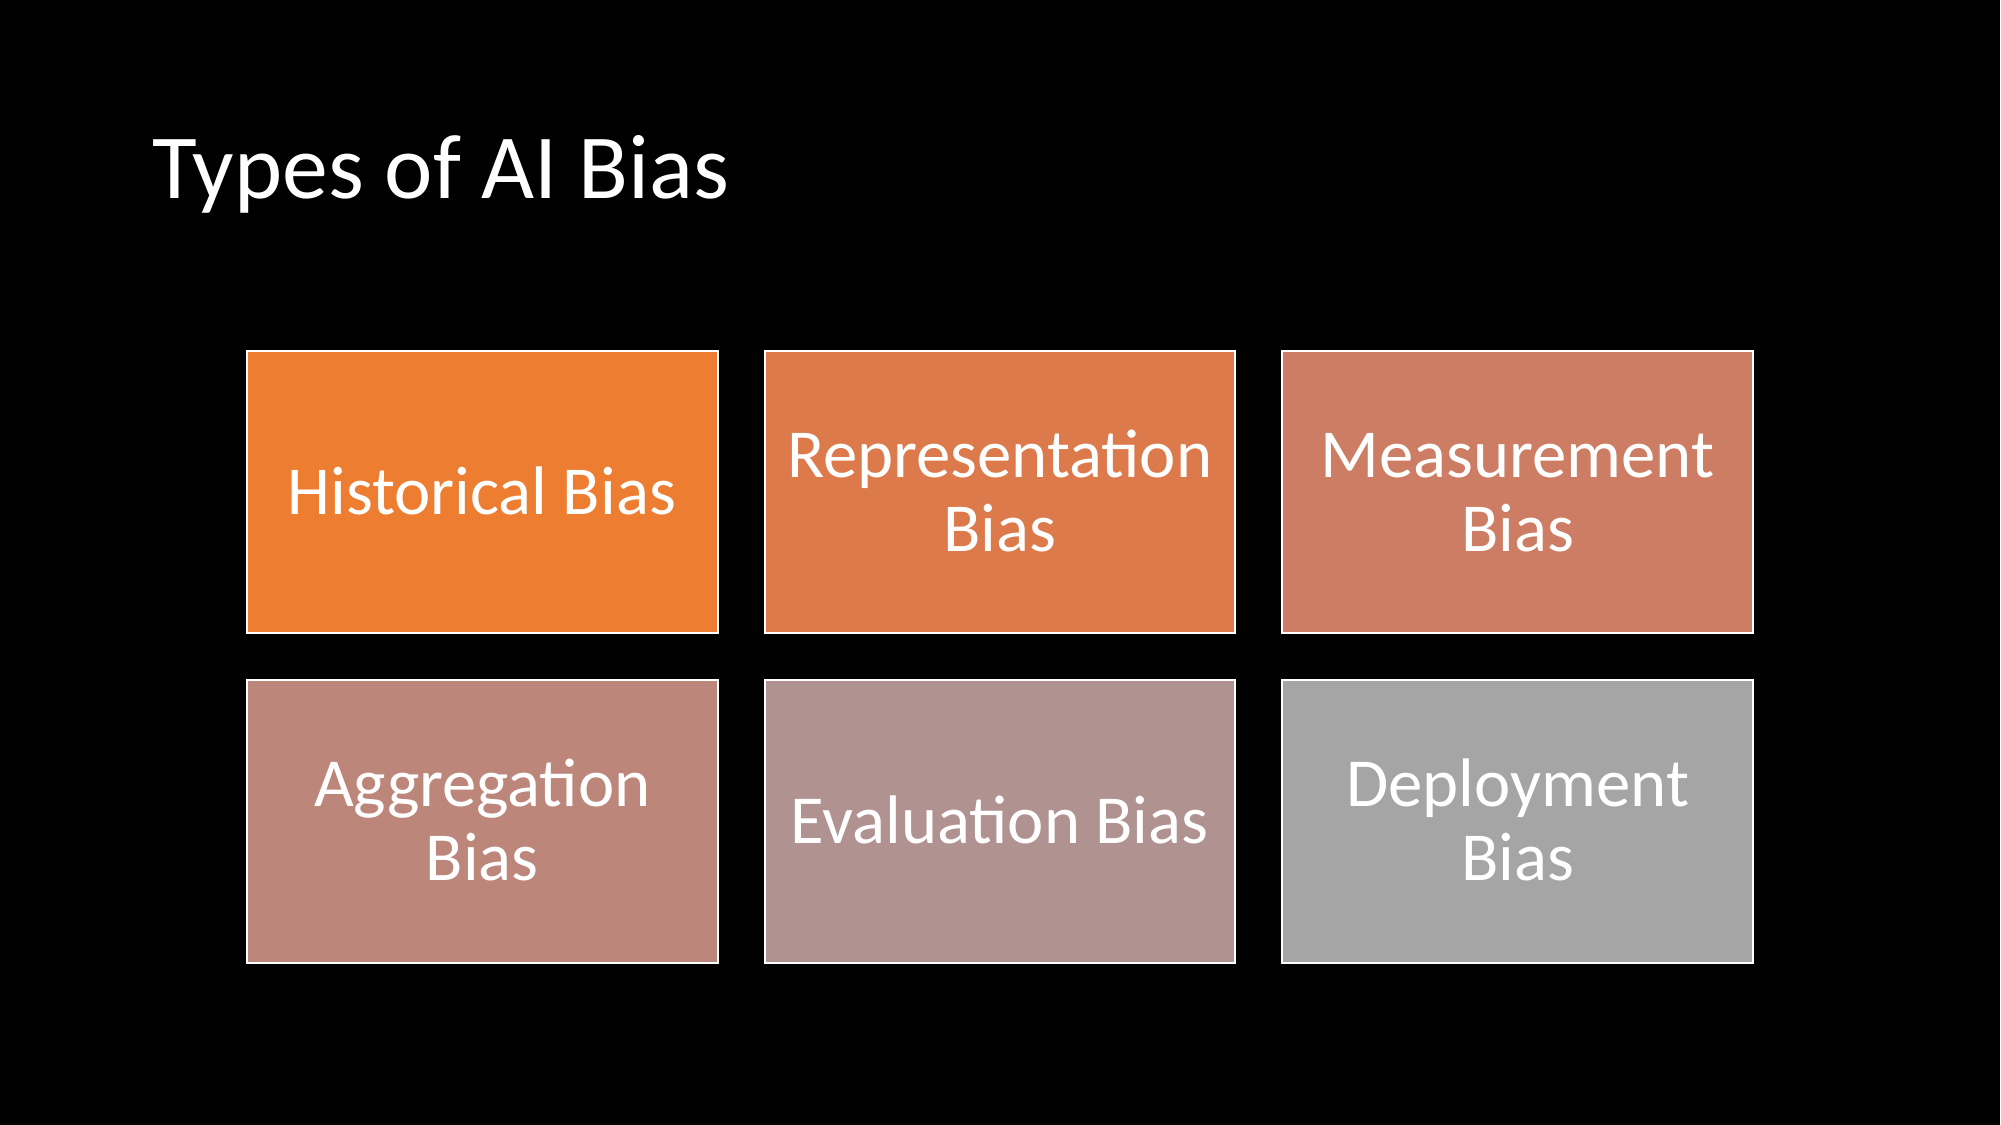

# Types of AI Bias
Historical Bias
Representation Bias
Measurement Bias
Aggregation Bias
Evaluation Bias
Deployment Bias